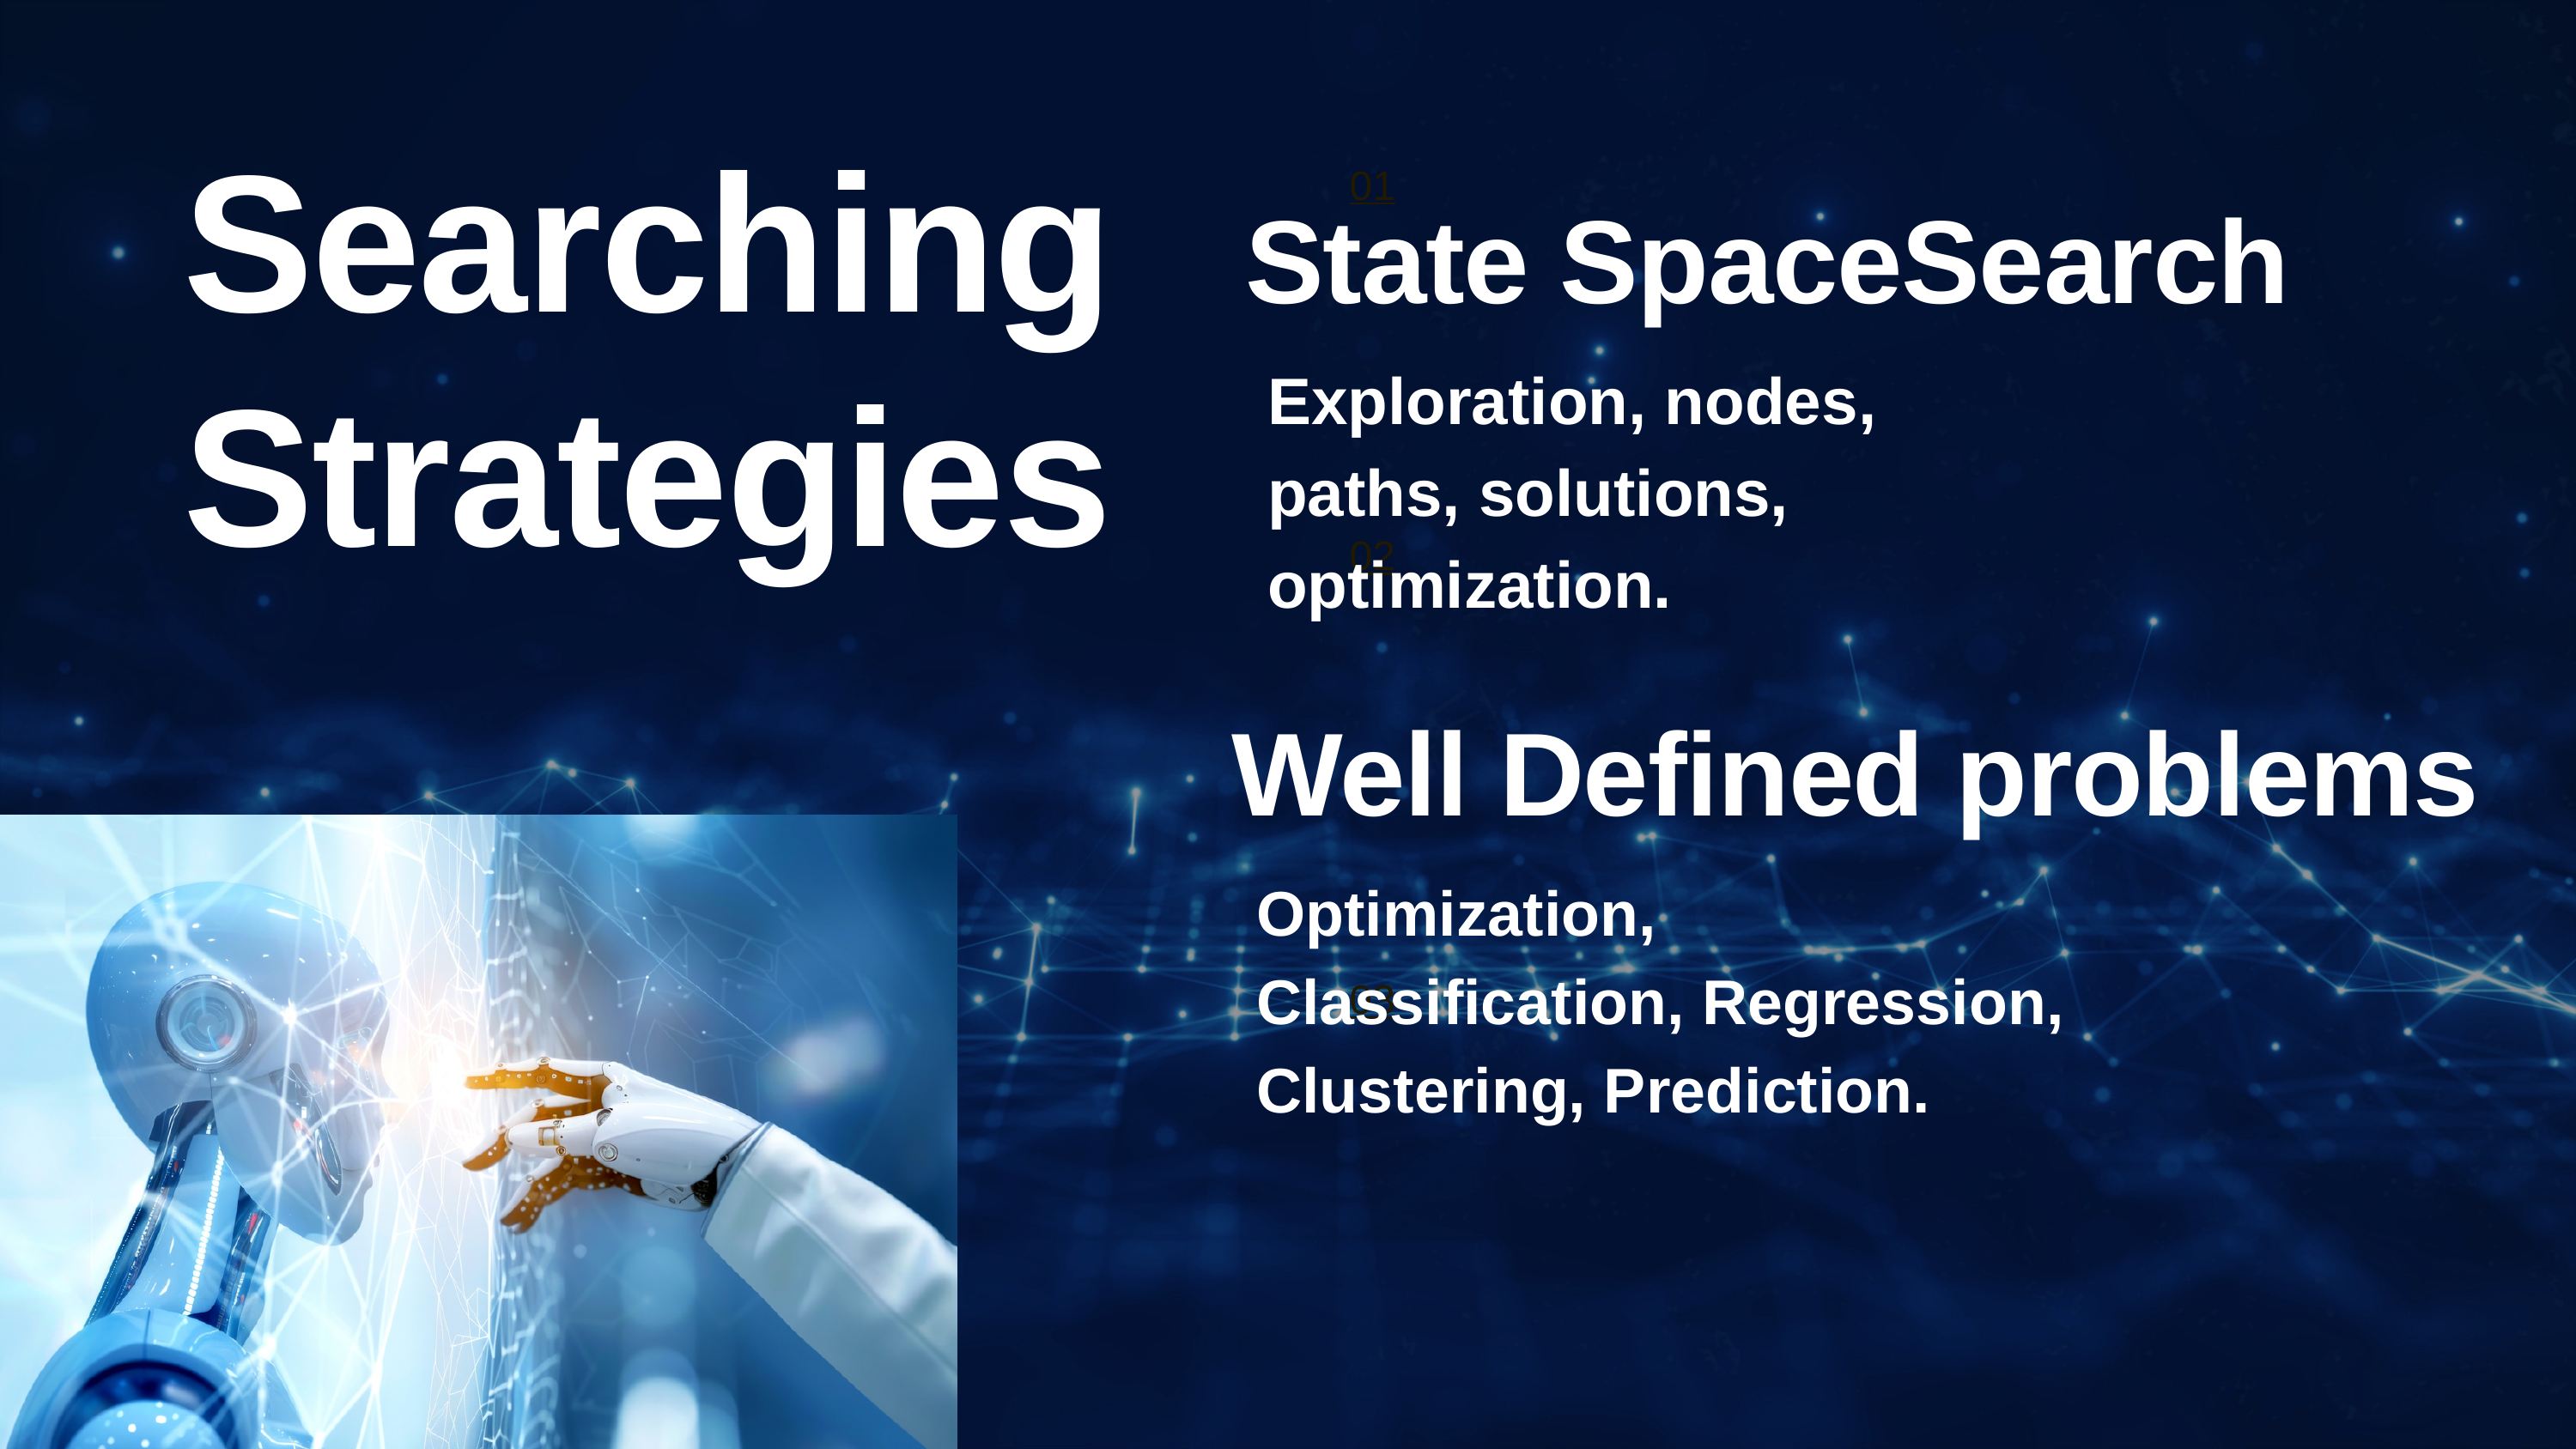

Searching Strategies
01
State SpaceSearch
Exploration, nodes, paths, solutions, optimization.
02
Well Defined problems

Optimization, Classification, Regression, Clustering, Prediction.
03